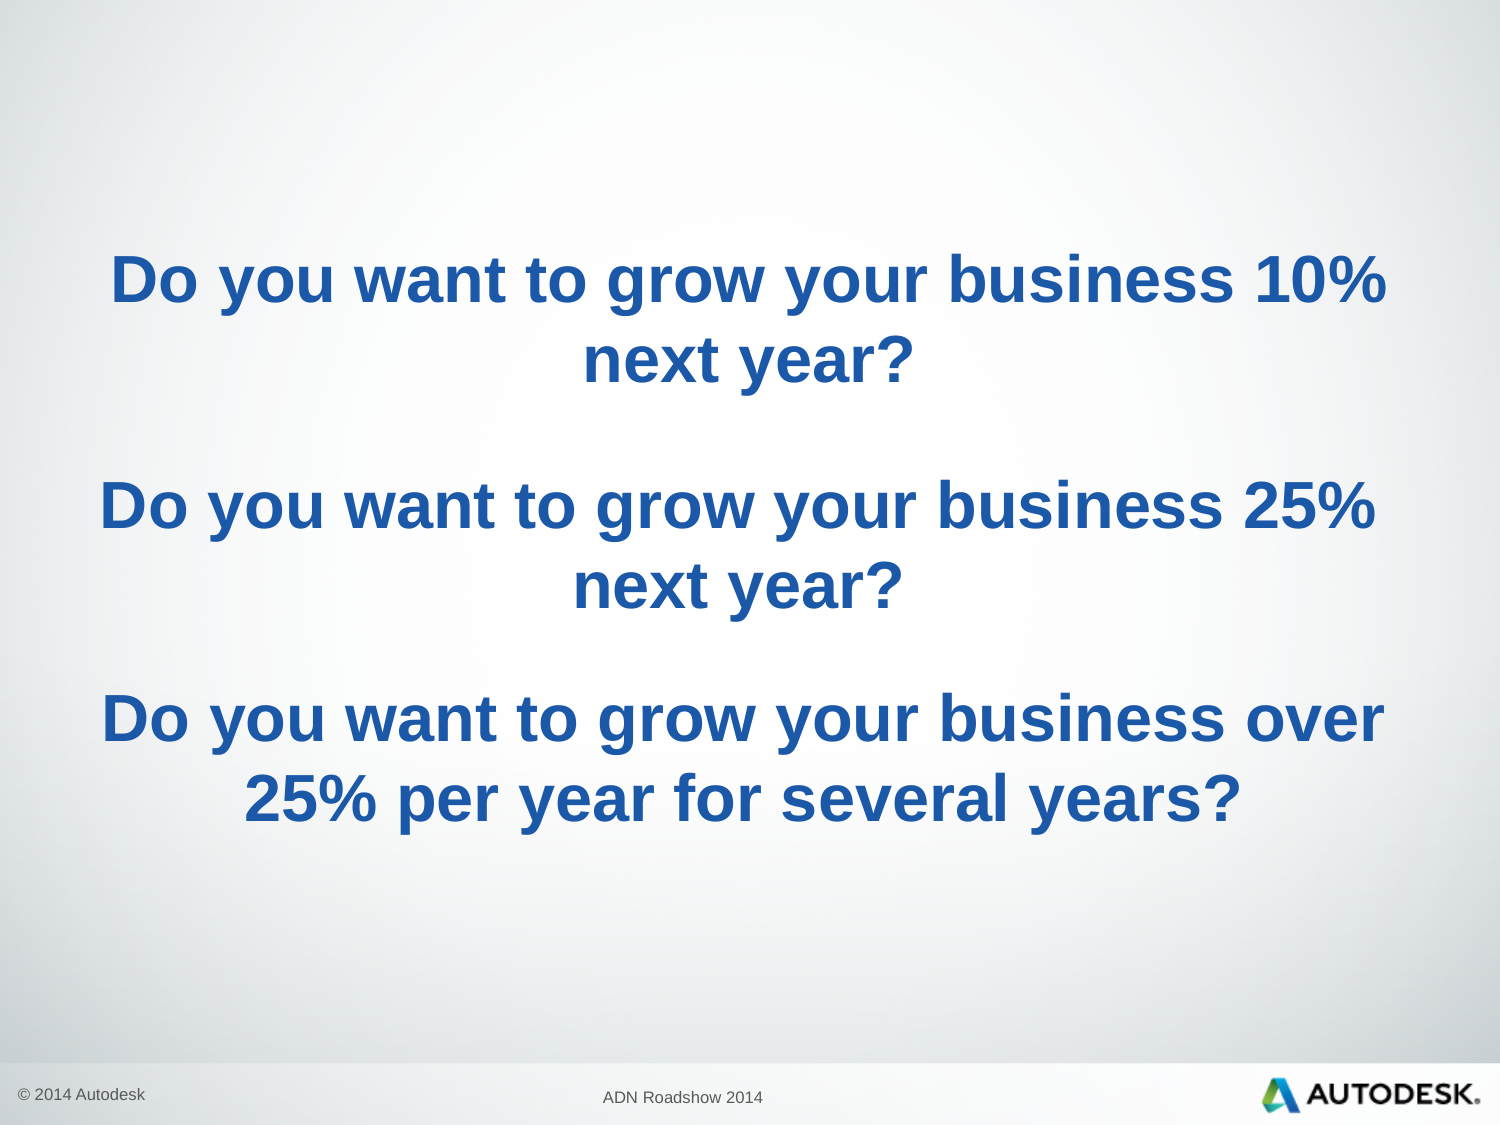

# Do you want to grow your business 10% next year?
Do you want to grow your business 25% next year?
Do you want to grow your business over 25% per year for several years?